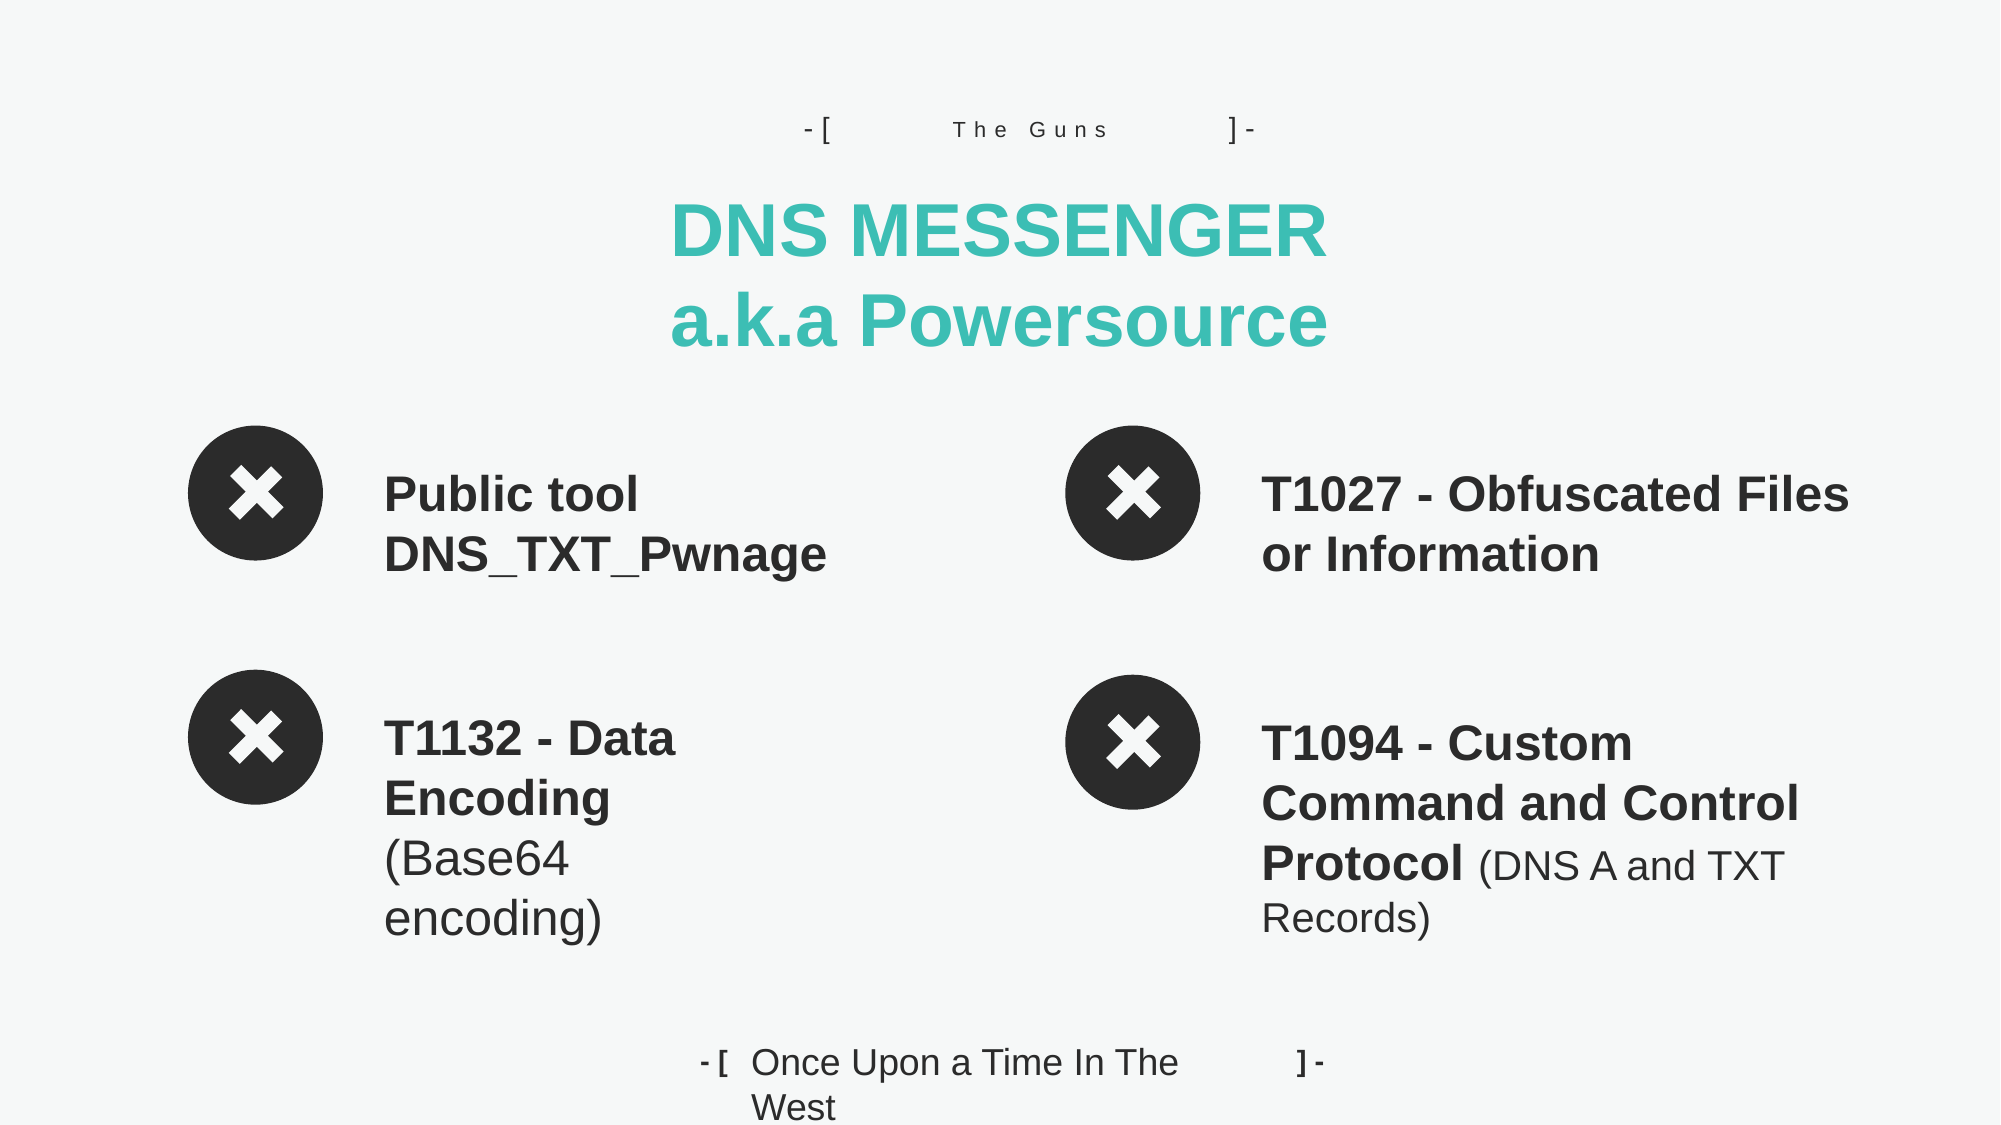

-[
]-
The Guns
DNS MESSENGER
a.k.a Powersource

Public tool DNS_TXT_Pwnage

T1027 - Obfuscated Files or Information

T1132 - Data Encoding (Base64 encoding)

T1094 - Custom Command and Control Protocol (DNS A and TXT Records)